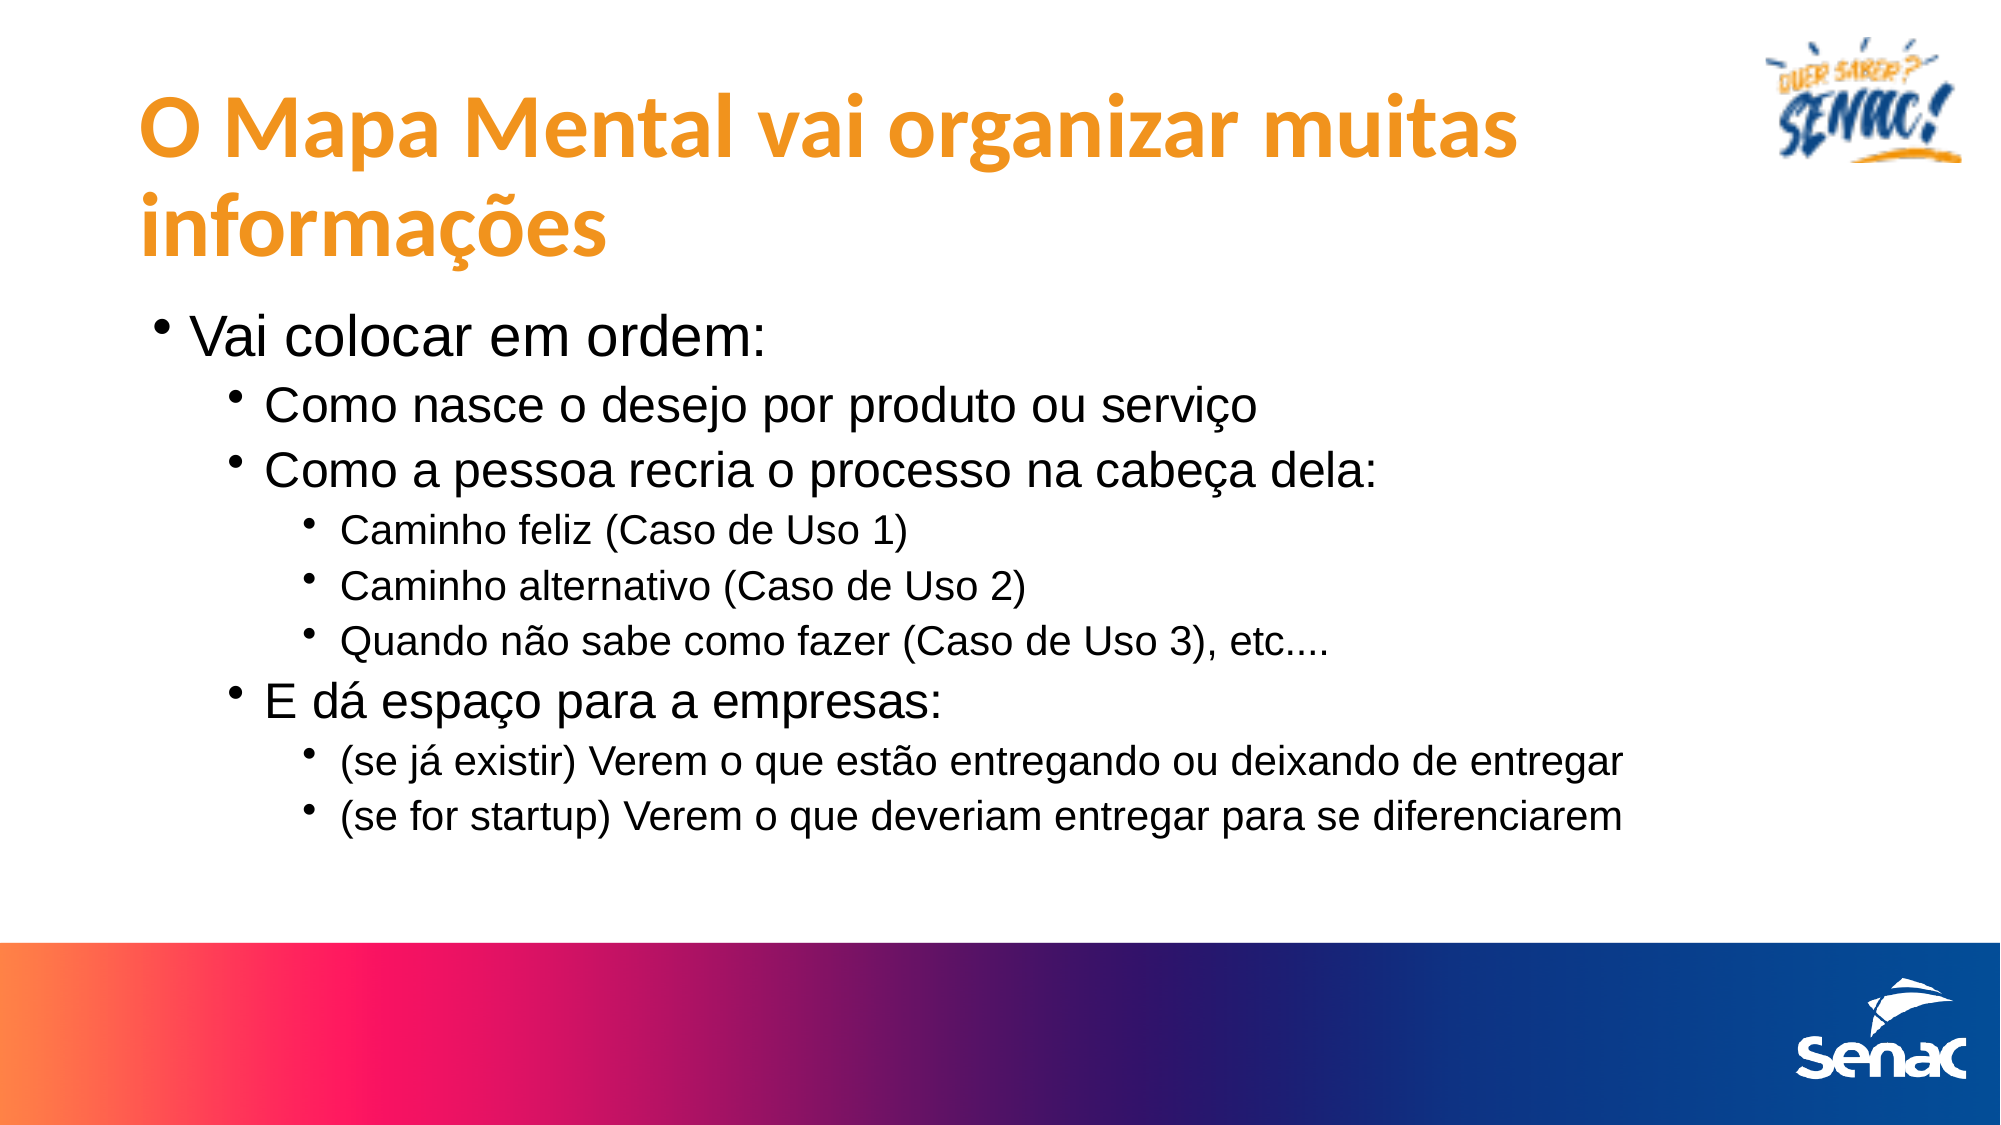

# O Mapa Mental vai organizar muitas informações
Vai colocar em ordem:
Como nasce o desejo por produto ou serviço
Como a pessoa recria o processo na cabeça dela:
Caminho feliz (Caso de Uso 1)
Caminho alternativo (Caso de Uso 2)
Quando não sabe como fazer (Caso de Uso 3), etc....
E dá espaço para a empresas:
(se já existir) Verem o que estão entregando ou deixando de entregar
(se for startup) Verem o que deveriam entregar para se diferenciarem